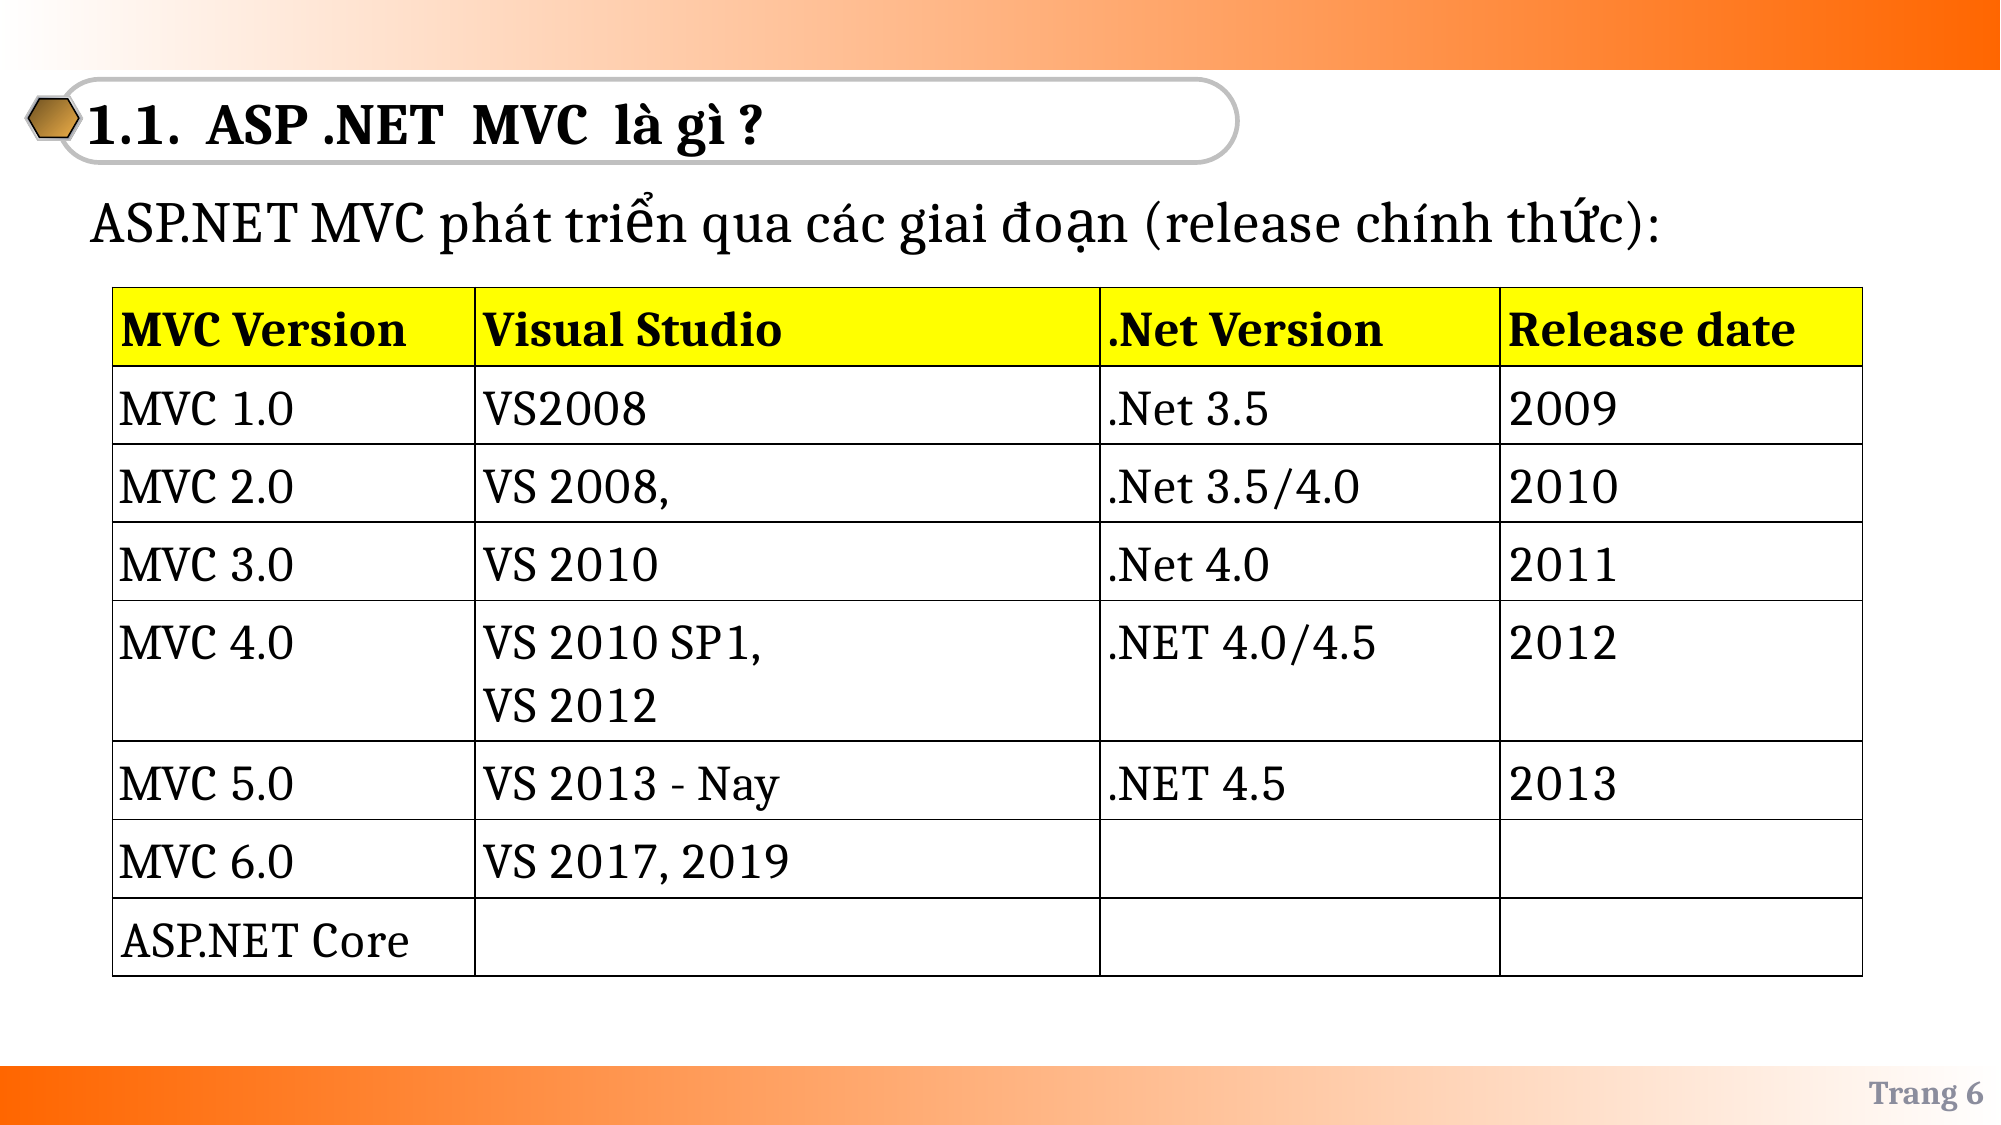

1.1.  ASP .NET  MVC  là gì ?

ASP.NET MVC phát triển qua các giai đoạn (release chính thức):
| MVC Version | Visual Studio | .Net Version | Release date |
| --- | --- | --- | --- |
| MVC 1.0 | VS2008 | .Net 3.5 | 2009 |
| MVC 2.0 | VS 2008, | .Net 3.5/4.0 | 2010 |
| MVC 3.0 | VS 2010 | .Net 4.0 | 2011 |
| MVC 4.0 | VS 2010 SP1, VS 2012 | .NET 4.0/4.5 | 2012 |
| MVC 5.0 | VS 2013 - Nay | .NET 4.5 | 2013 |
| MVC 6.0 | VS 2017, 2019 |  |  |
| ASP.NET Core |  |  |  |
Trang 6